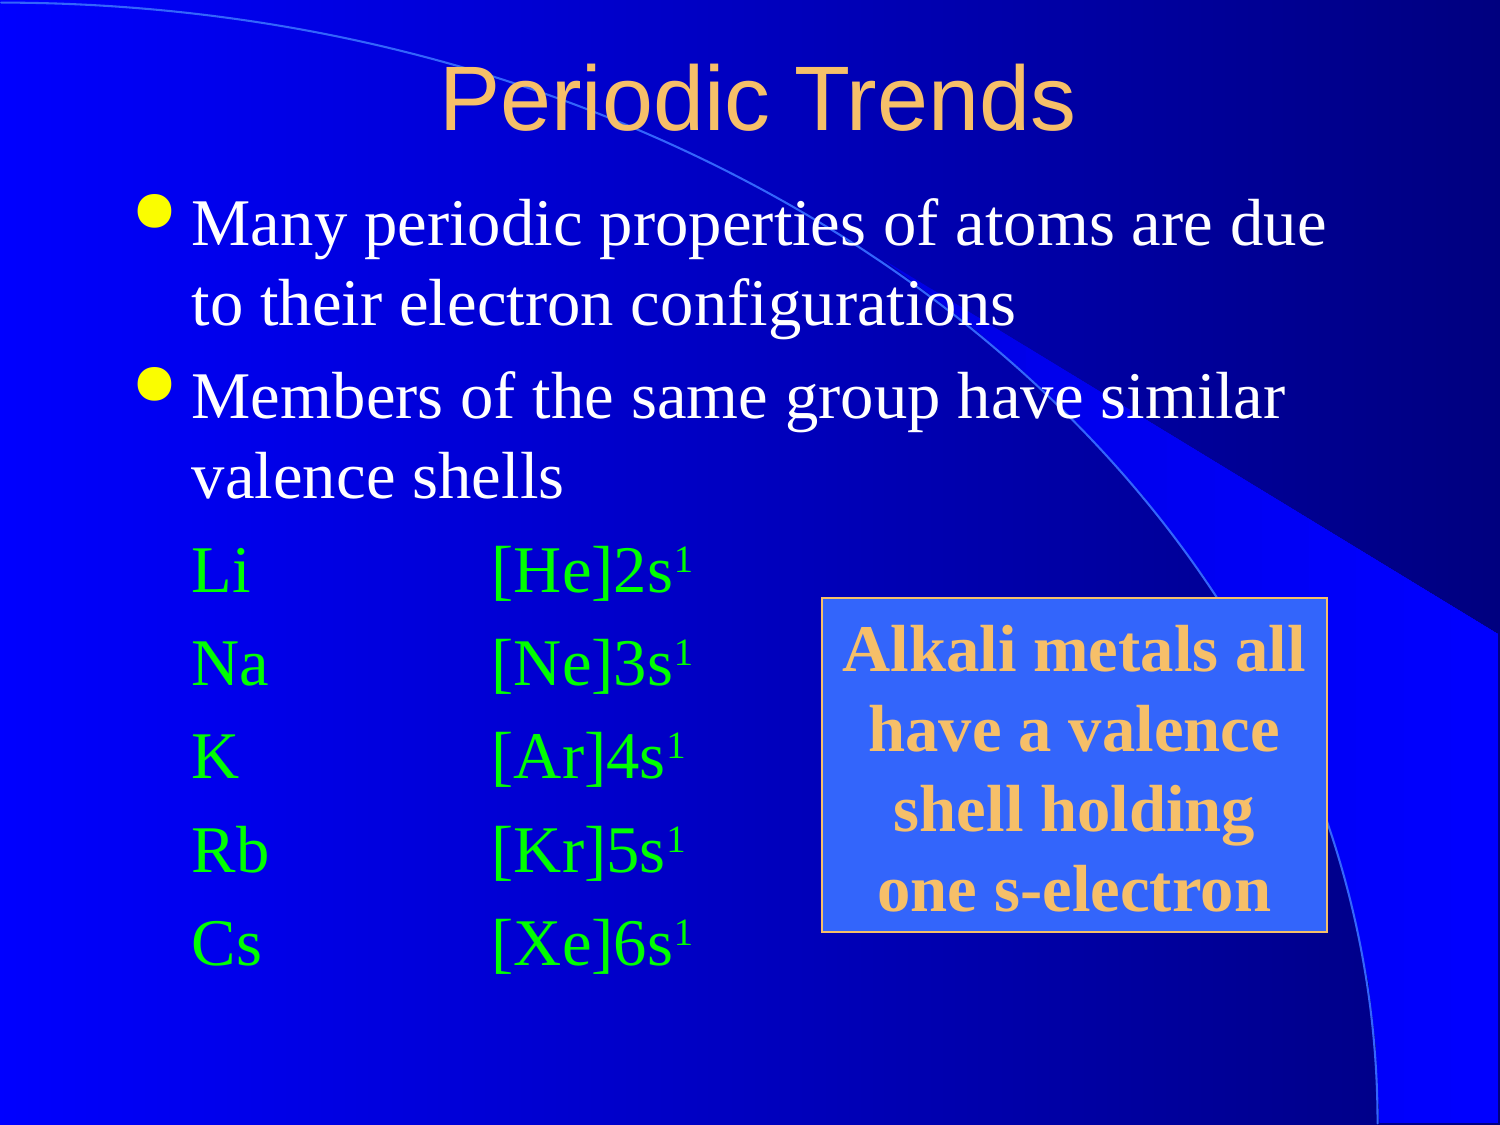

Periodic Trends
Many periodic properties of atoms are due to their electron configurations
Members of the same group have similar valence shells
Li		[He]2s1
Na		[Ne]3s1
K		[Ar]4s1
Rb		[Kr]5s1
Cs		[Xe]6s1
Alkali metals all have a valence shell holding one s-electron